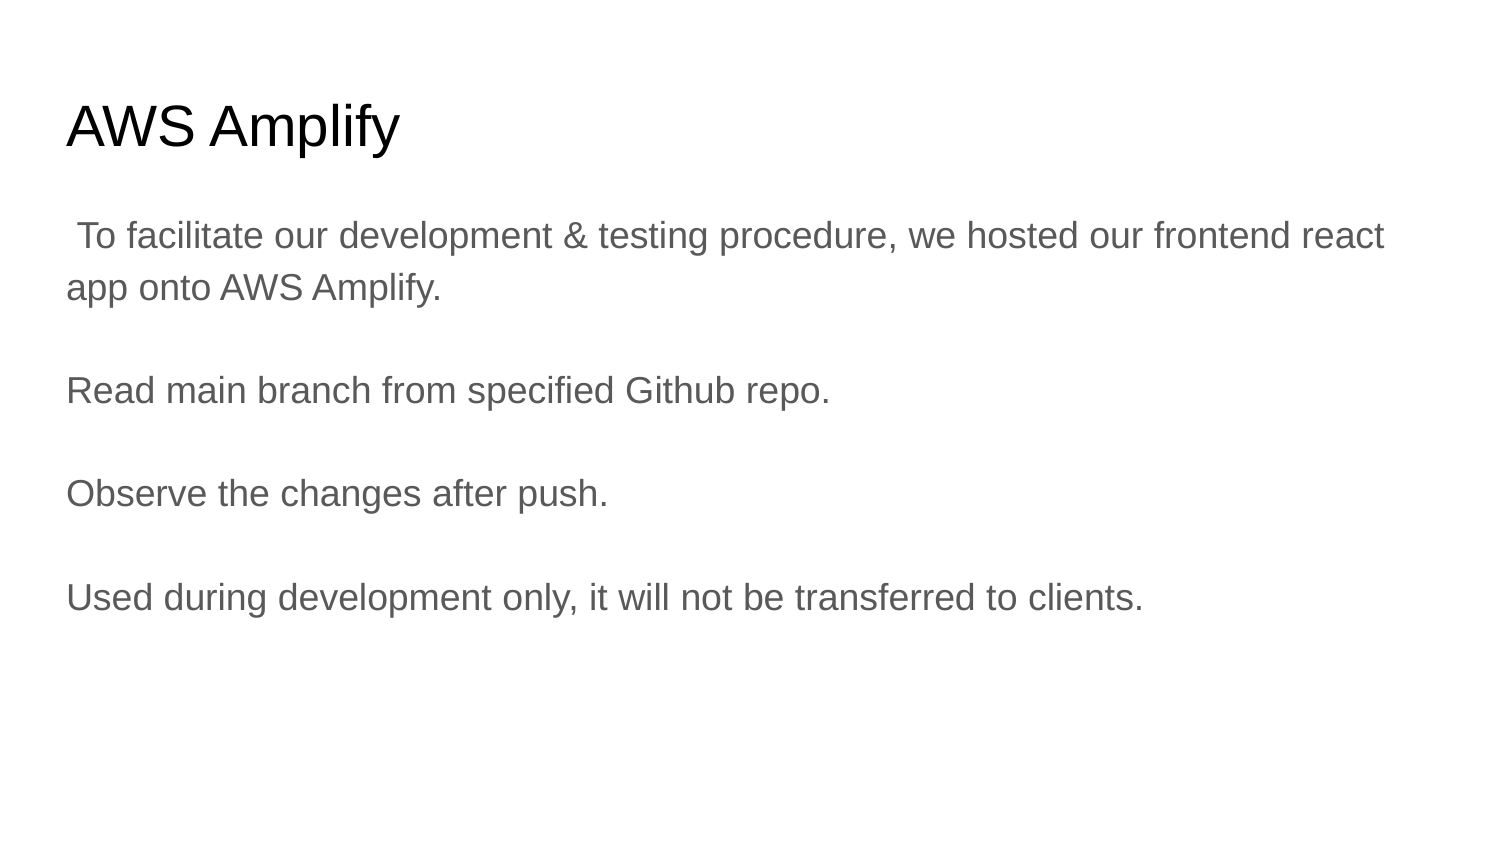

# AWS Amplify
 To facilitate our development & testing procedure, we hosted our frontend react app onto AWS Amplify.

Read main branch from specified Github repo.

Observe the changes after push.

Used during development only, it will not be transferred to clients.